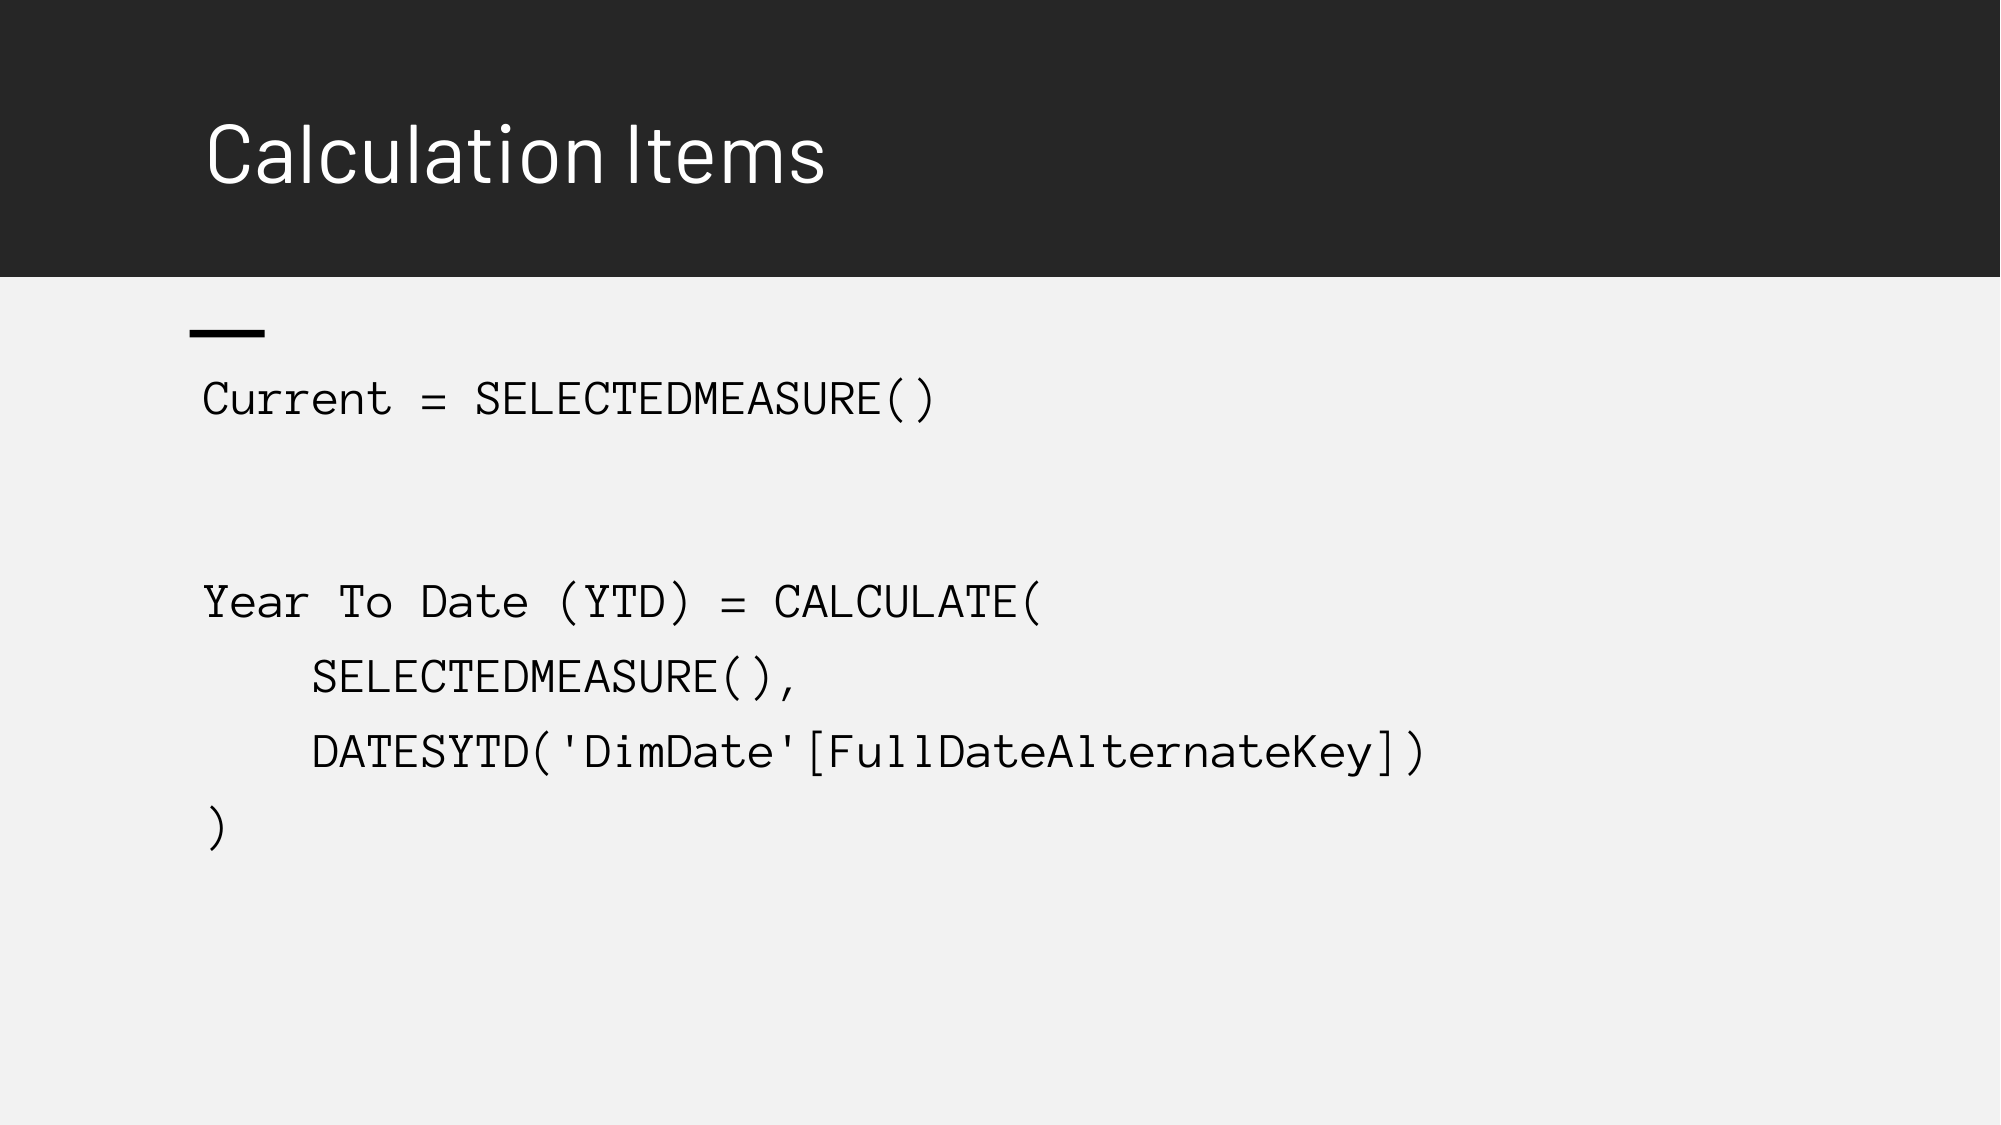

# Calculation Items

Current = SELECTEDMEASURE()

Year To Date (YTD) = CALCULATE(
    SELECTEDMEASURE(),
    DATESYTD('DimDate'[FullDateAlternateKey])
)